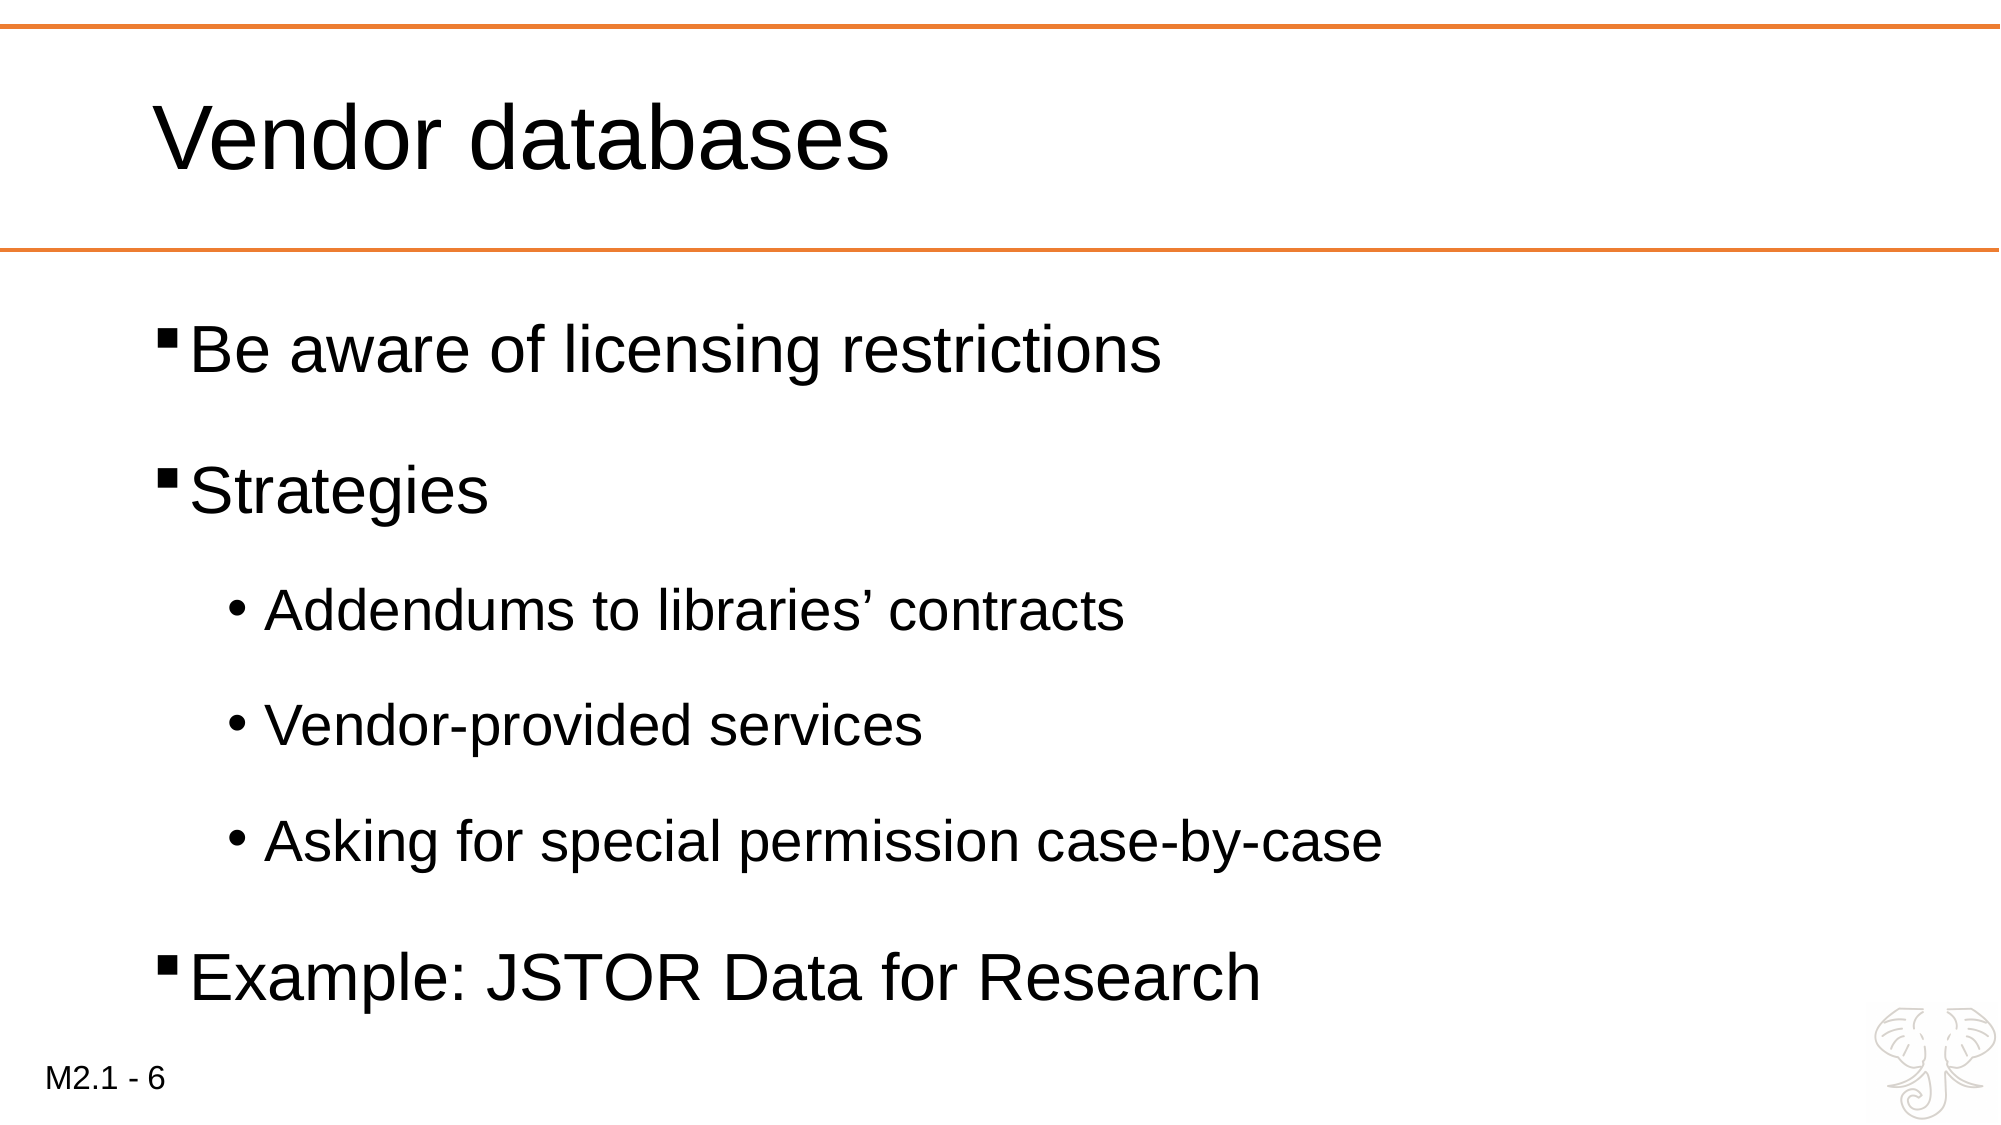

# Vendor databases
Be aware of licensing restrictions
Strategies
Addendums to libraries’ contracts
Vendor-provided services
Asking for special permission case-by-case
Example: JSTOR Data for Research

6